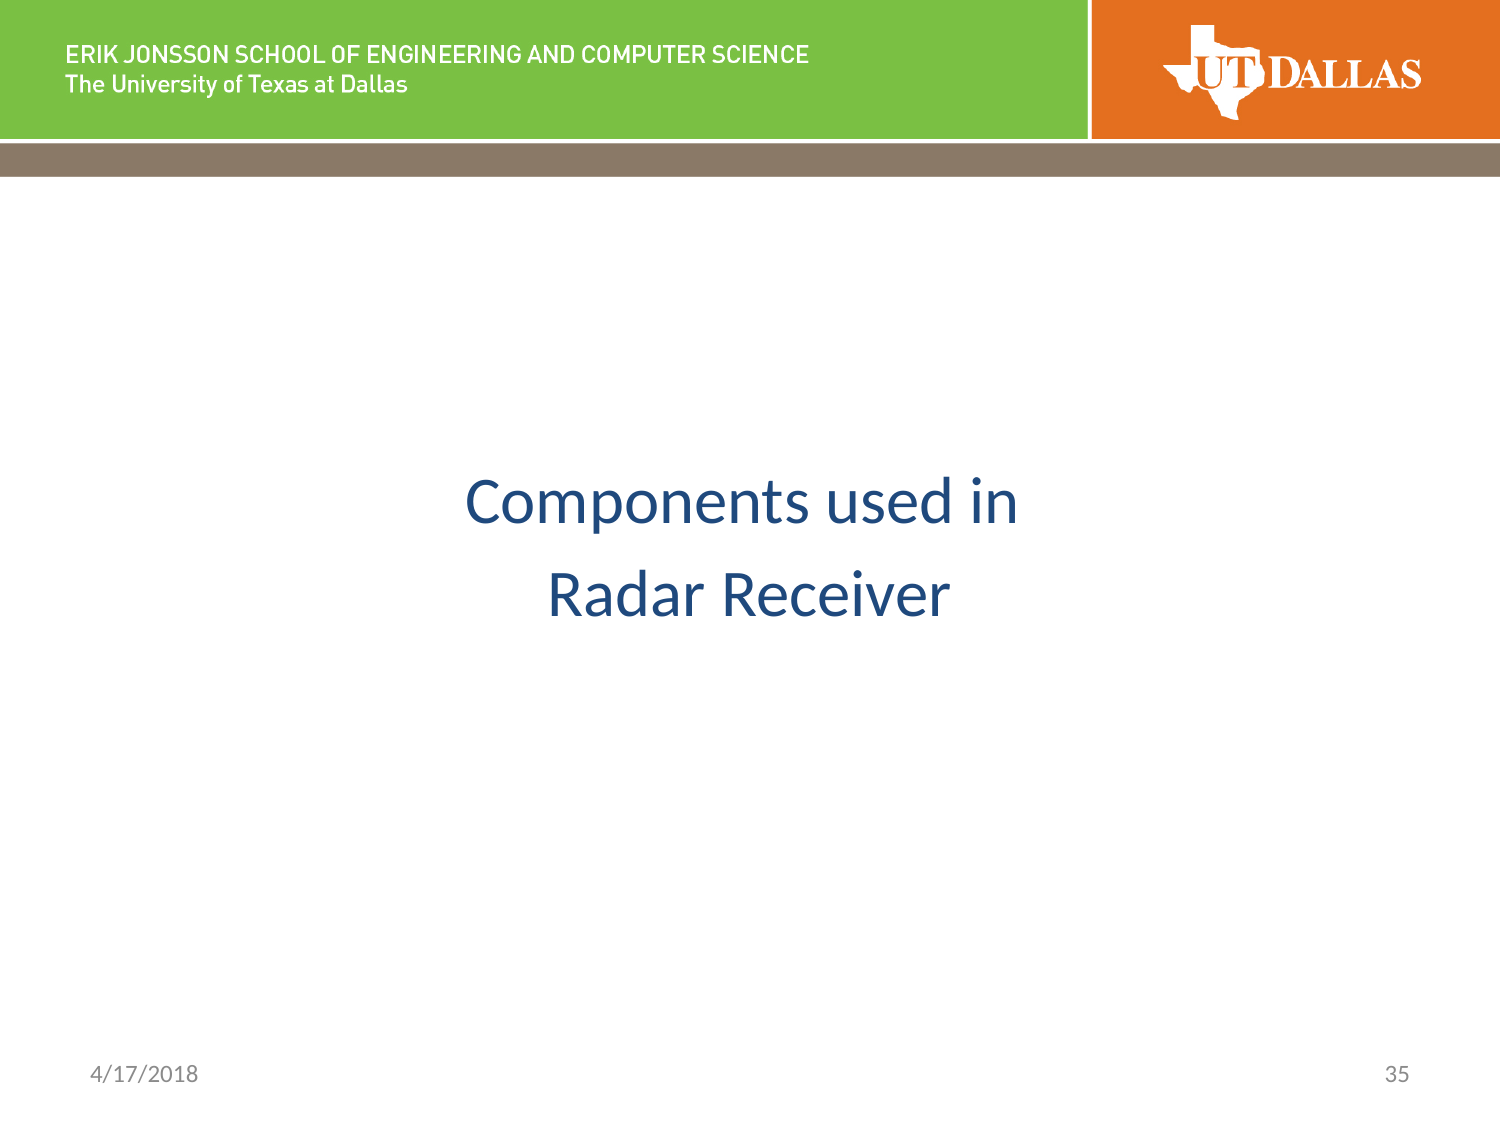

Components used in
Radar Receiver

4/17/2018
35